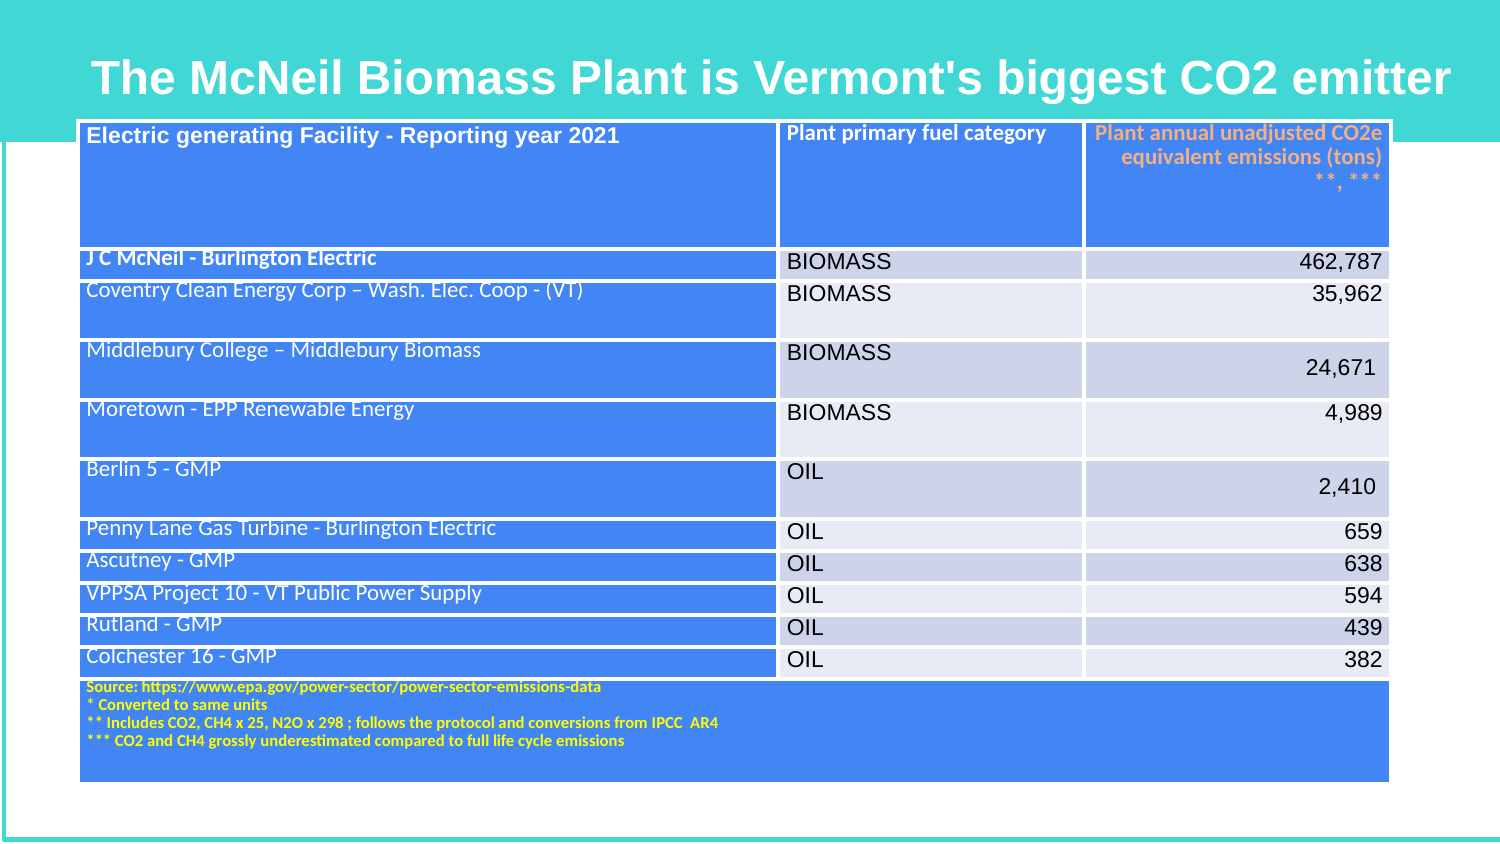

# The McNeil Biomass Plant is Vermont's biggest CO2 emitter

| Electric generating Facility - Reporting year 2021 | Plant primary fuel category |  | Plant annual unadjusted CO2e equivalent emissions (tons) \*\*, \*\*\* |
| --- | --- | --- | --- |
| J C McNeil - Burlington Electric | BIOMASS |  | 462,787 |
| Coventry Clean Energy Corp – Wash. Elec. Coop - (VT) | BIOMASS |  | 35,962 |
| Middlebury College – Middlebury Biomass | BIOMASS |  | 24,671 |
| Moretown - EPP Renewable Energy | BIOMASS |  | 4,989 |
| Berlin 5 - GMP | OIL |  | 2,410 |
| Penny Lane Gas Turbine - Burlington Electric | OIL |  | 659 |
| Ascutney - GMP | OIL |  | 638 |
| VPPSA Project 10 - VT Public Power Supply | OIL |  | 594 |
| Rutland - GMP | OIL |  | 439 |
| Colchester 16 - GMP | OIL |  | 382 |
| Source: https://www.epa.gov/power-sector/power-sector-emissions-data \* Converted to same units \*\* Includes CO2, CH4 x 25, N2O x 298 ; follows the protocol and conversions from IPCC AR4 \*\*\* CO2 and CH4 grossly underestimated compared to full life cycle emissions |  |  |  |
|  |  |  |  |
|  |  |  |  |
|  |  |  |  |